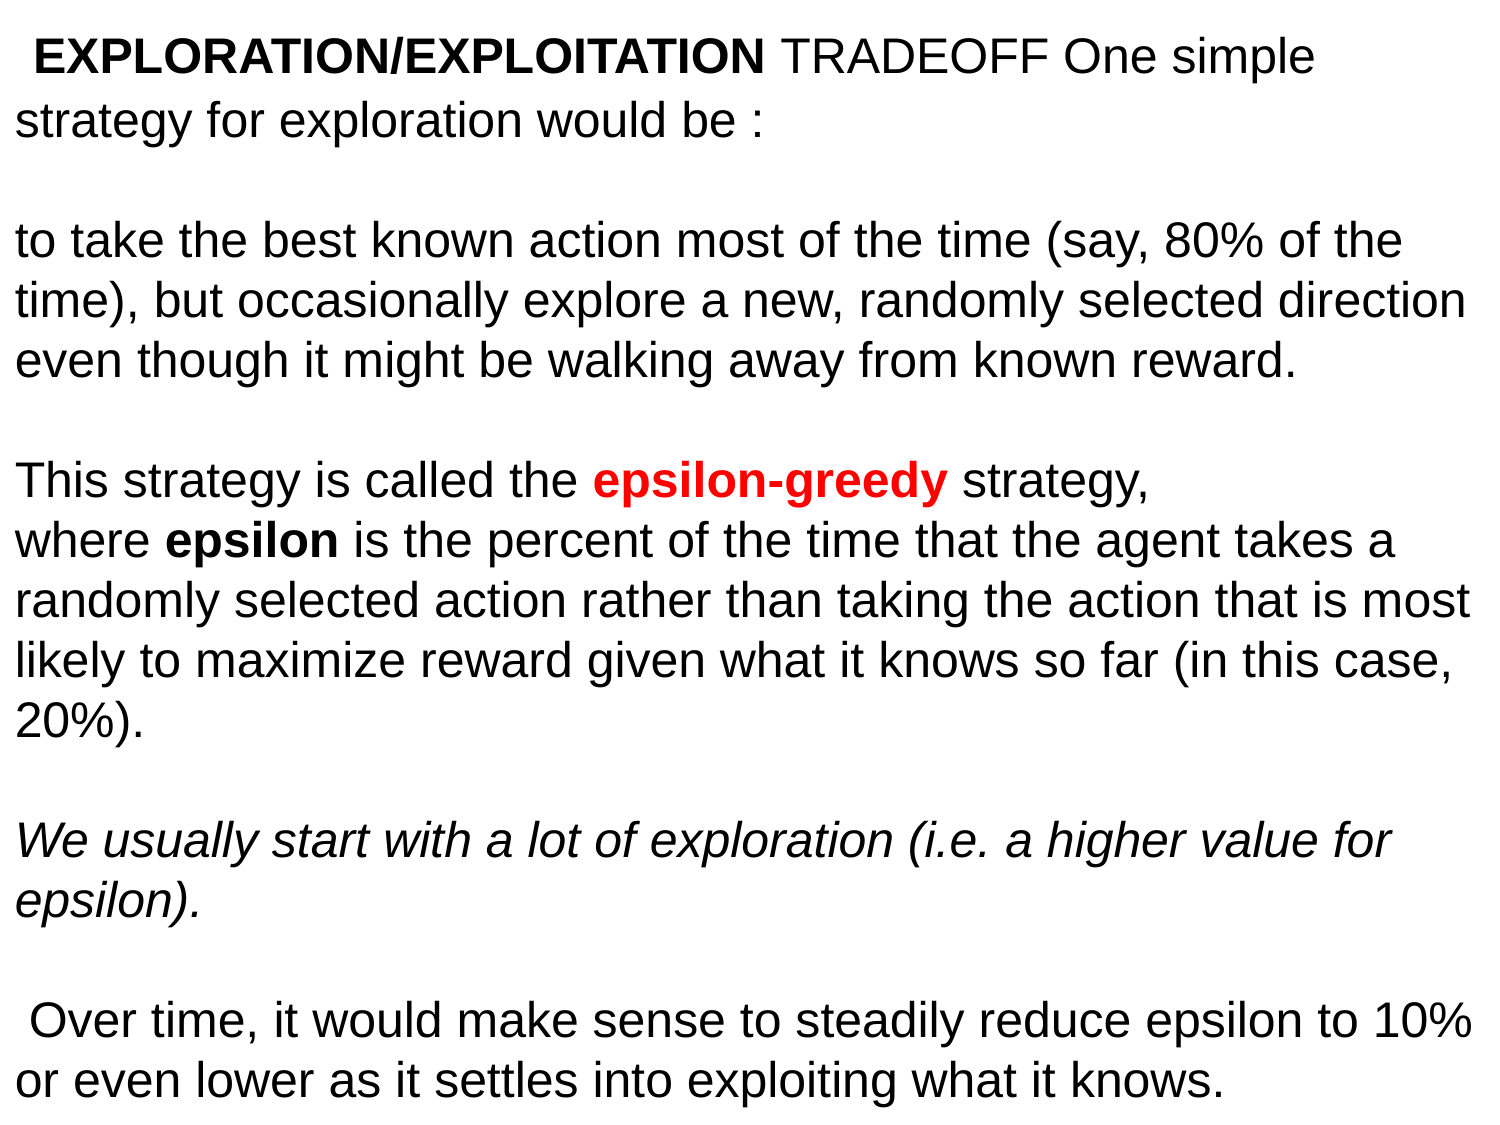

EXPLORATION/EXPLOITATION TRADEOFF One simple strategy for exploration would be :

to take the best known action most of the time (say, 80% of the time), but occasionally explore a new, randomly selected direction even though it might be walking away from known reward.

This strategy is called the epsilon-greedy strategy, where epsilon is the percent of the time that the agent takes a randomly selected action rather than taking the action that is most likely to maximize reward given what it knows so far (in this case, 20%).

We usually start with a lot of exploration (i.e. a higher value for epsilon).

 Over time, it would make sense to steadily reduce epsilon to 10% or even lower as it settles into exploiting what it knows.